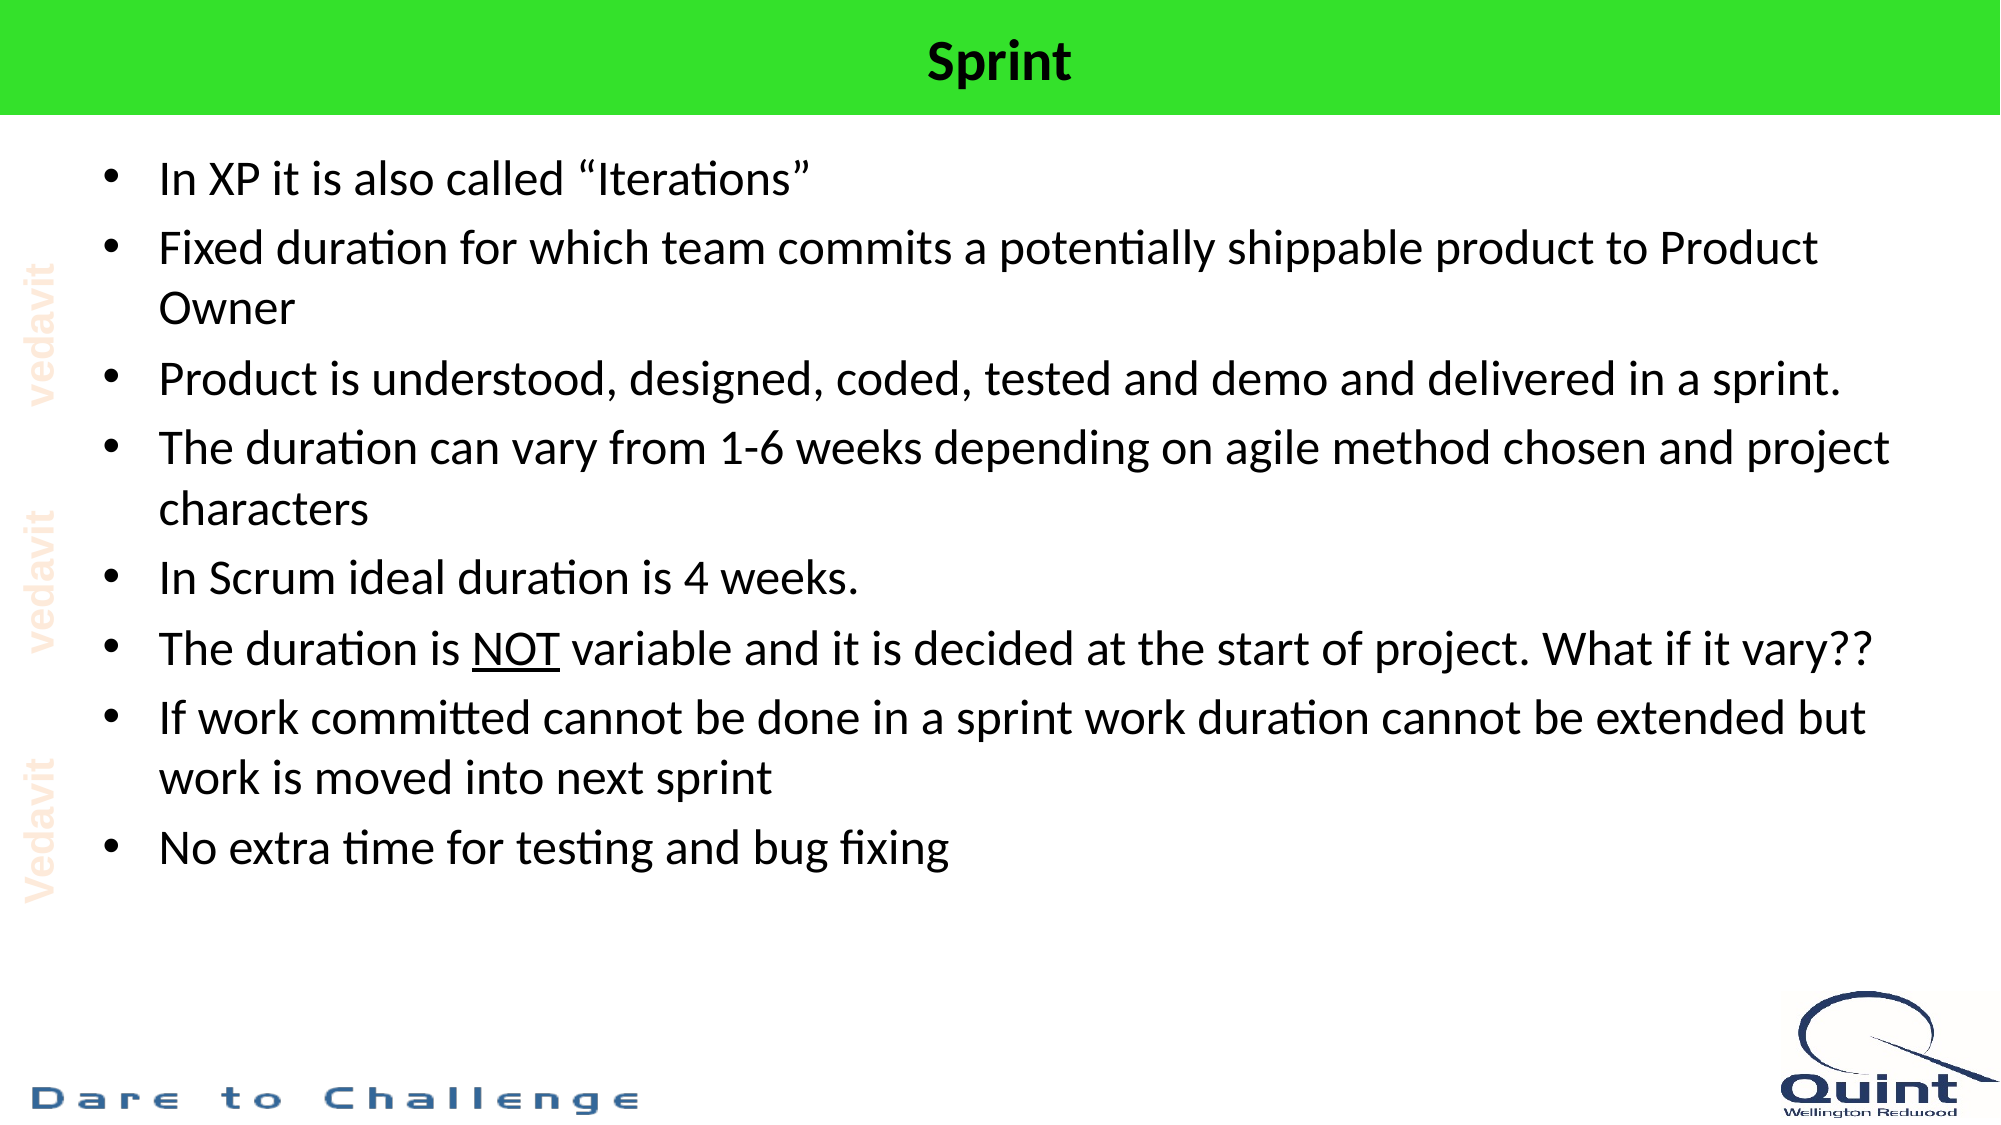

# Sprint
In XP it is also called “Iterations”
Fixed duration for which team commits a potentially shippable product to Product Owner
Product is understood, designed, coded, tested and demo and delivered in a sprint.
The duration can vary from 1-6 weeks depending on agile method chosen and project characters
In Scrum ideal duration is 4 weeks.
The duration is NOT variable and it is decided at the start of project. What if it vary??
If work committed cannot be done in a sprint work duration cannot be extended but work is moved into next sprint
No extra time for testing and bug fixing